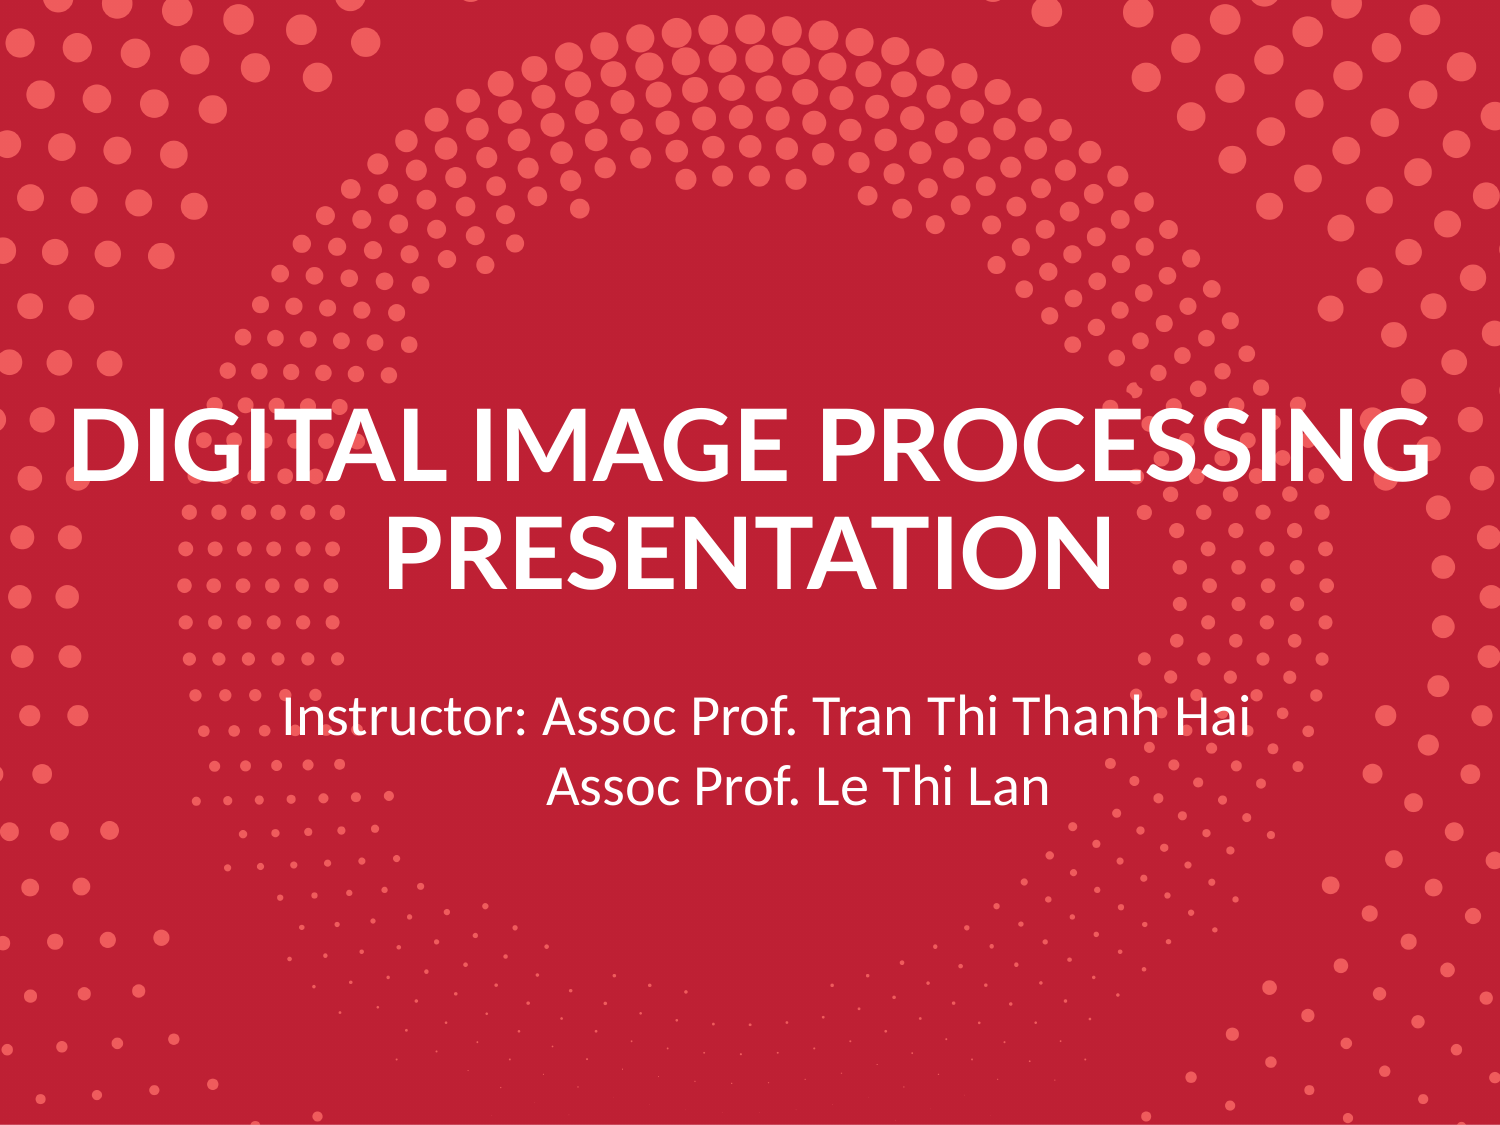

# DIGITAL IMAGE PROCESSING PRESENTATION
Instructor: Assoc Prof. Tran Thi Thanh Hai
                    Assoc Prof. Le Thi Lan